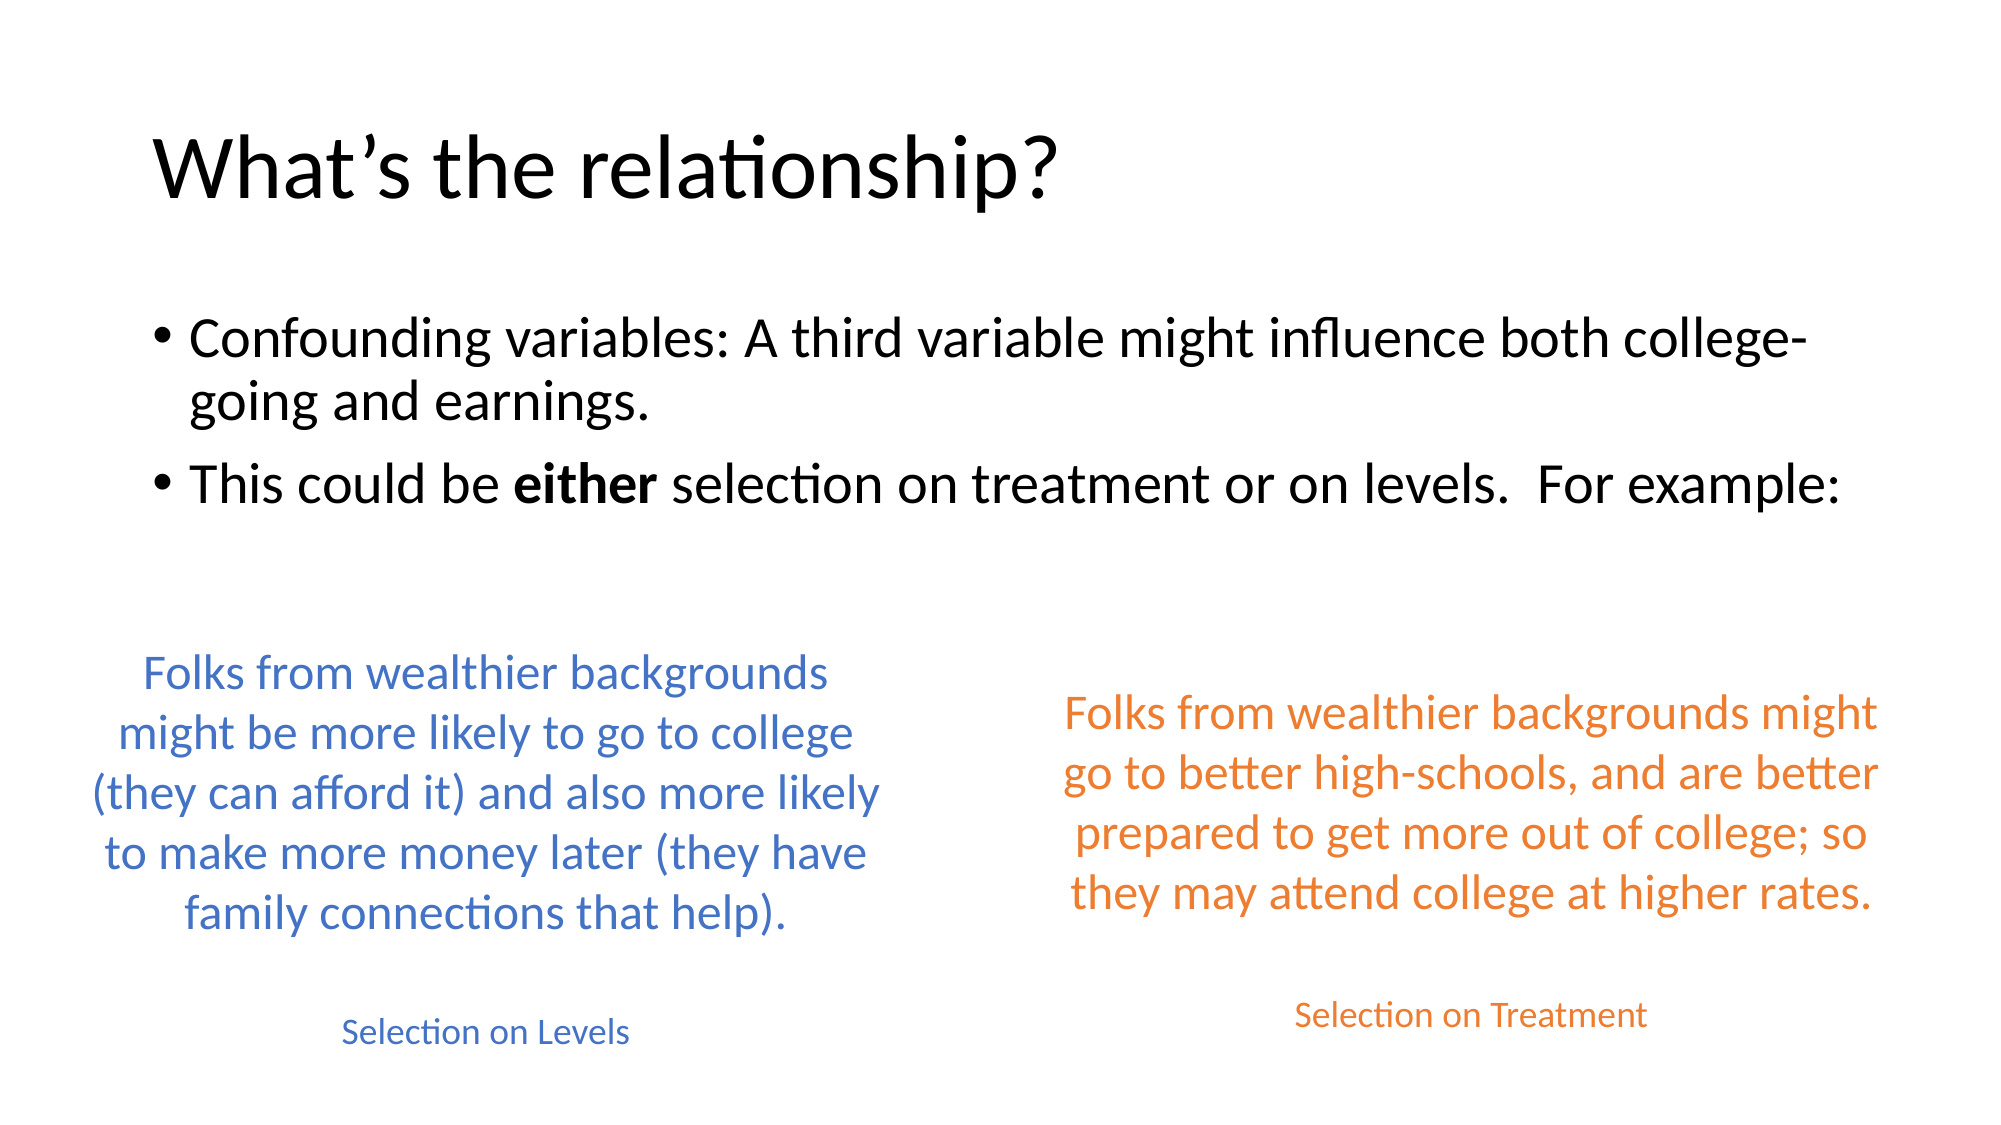

# What’s the relationship?
Confounding variables: A third variable might influence both college-going and earnings.
This could be either selection on treatment or on levels.  For example:
Folks from wealthier backgrounds might be more likely to go to college (they can afford it) and also more likely to make more money later (they have family connections that help).
Selection on Levels
Folks from wealthier backgrounds might go to better high-schools, and are better prepared to get more out of college; so they may attend college at higher rates.
Selection on Treatment